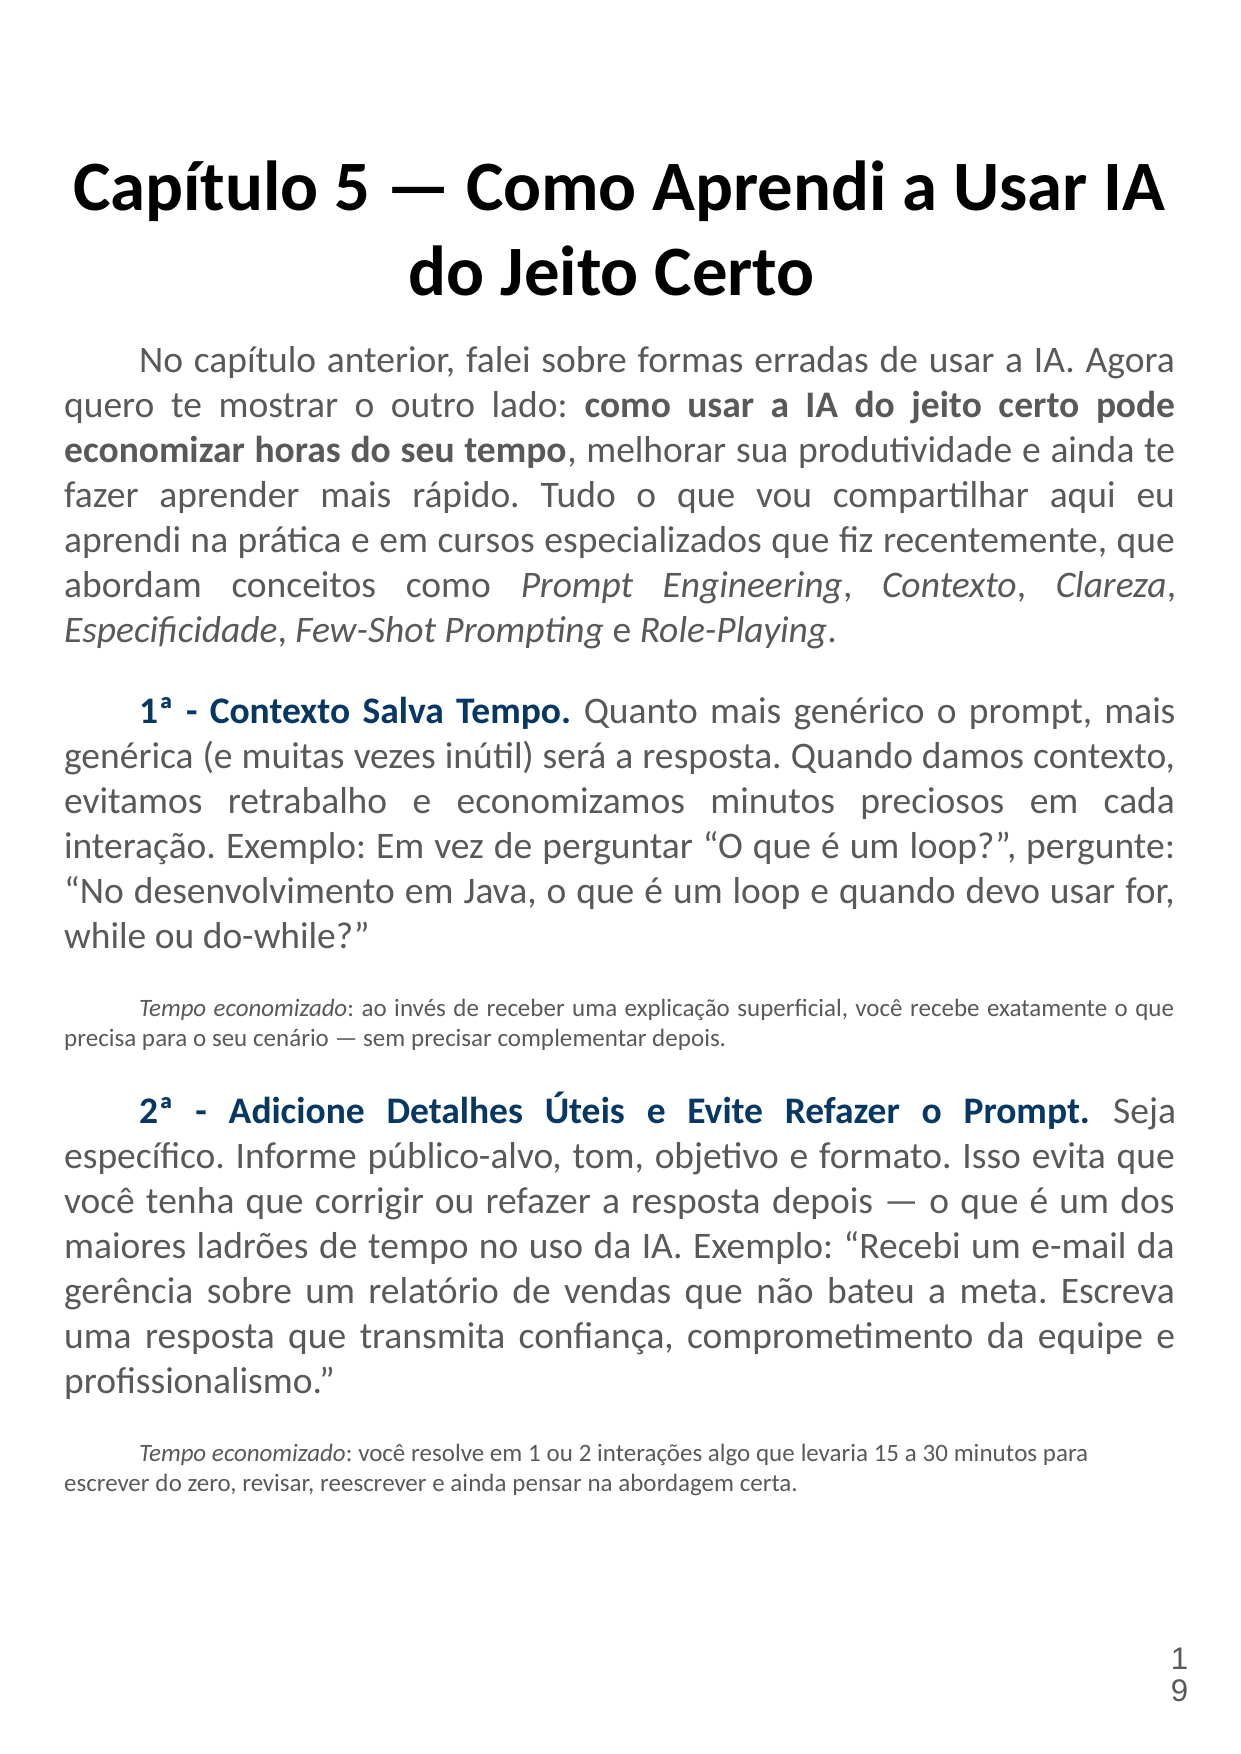

# Capítulo 5 — Como Aprendi a Usar IA do Jeito Certo
No capítulo anterior, falei sobre formas erradas de usar a IA. Agora quero te mostrar o outro lado: como usar a IA do jeito certo pode economizar horas do seu tempo, melhorar sua produtividade e ainda te fazer aprender mais rápido. Tudo o que vou compartilhar aqui eu aprendi na prática e em cursos especializados que fiz recentemente, que abordam conceitos como Prompt Engineering, Contexto, Clareza, Especificidade, Few-Shot Prompting e Role-Playing.
1ª - Contexto Salva Tempo. Quanto mais genérico o prompt, mais genérica (e muitas vezes inútil) será a resposta. Quando damos contexto, evitamos retrabalho e economizamos minutos preciosos em cada interação. Exemplo: Em vez de perguntar “O que é um loop?”, pergunte: “No desenvolvimento em Java, o que é um loop e quando devo usar for, while ou do-while?”
Tempo economizado: ao invés de receber uma explicação superficial, você recebe exatamente o que precisa para o seu cenário — sem precisar complementar depois.
2ª - Adicione Detalhes Úteis e Evite Refazer o Prompt. Seja específico. Informe público-alvo, tom, objetivo e formato. Isso evita que você tenha que corrigir ou refazer a resposta depois — o que é um dos maiores ladrões de tempo no uso da IA. Exemplo: “Recebi um e-mail da gerência sobre um relatório de vendas que não bateu a meta. Escreva uma resposta que transmita confiança, comprometimento da equipe e profissionalismo.”
Tempo economizado: você resolve em 1 ou 2 interações algo que levaria 15 a 30 minutos para escrever do zero, revisar, reescrever e ainda pensar na abordagem certa.

19